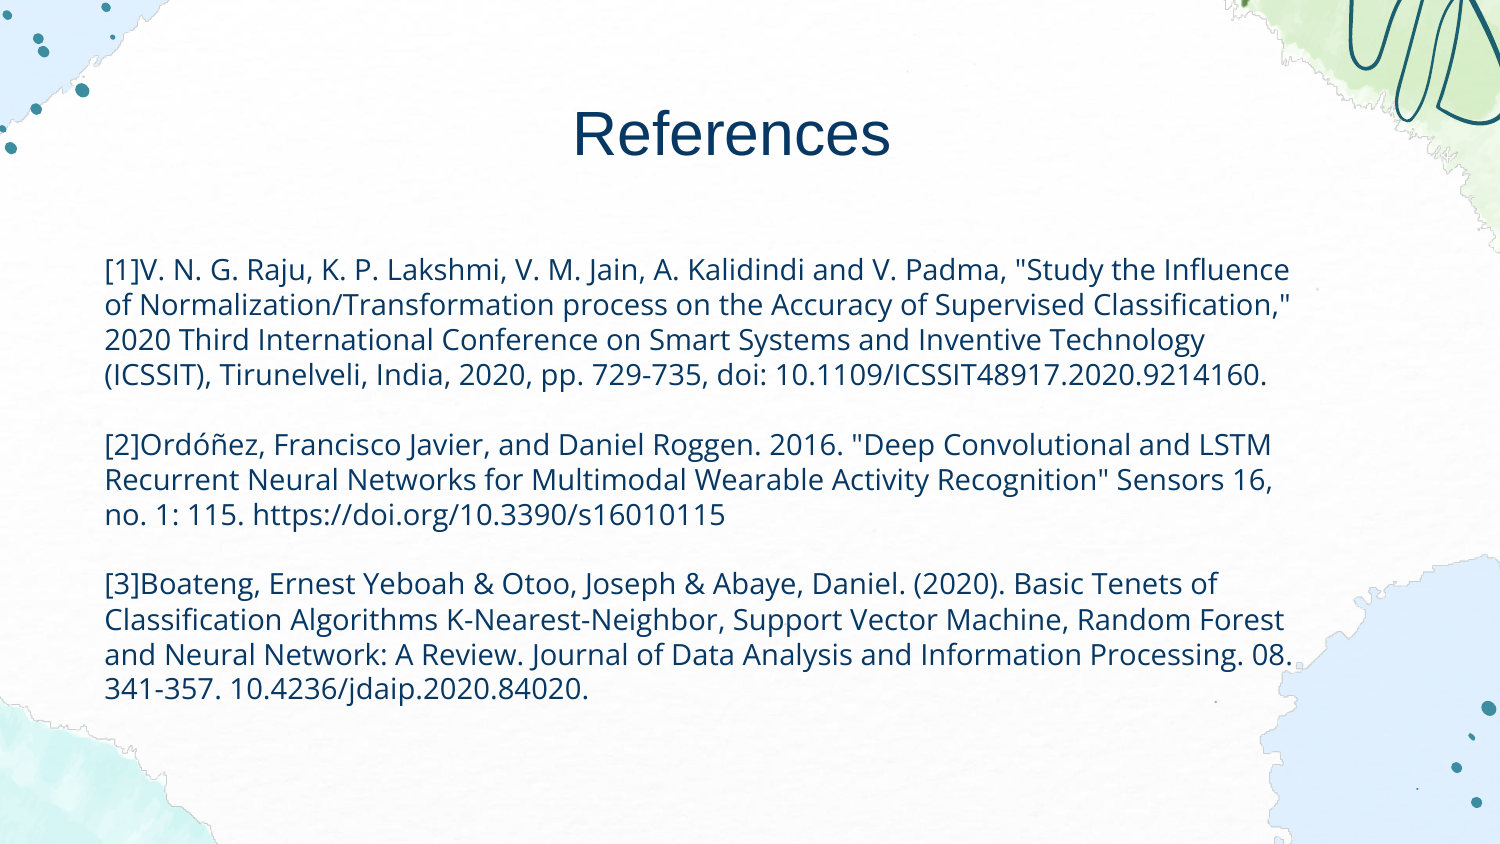

# References

[1]V. N. G. Raju, K. P. Lakshmi, V. M. Jain, A. Kalidindi and V. Padma, "Study the Influence of Normalization/Transformation process on the Accuracy of Supervised Classification," 2020 Third International Conference on Smart Systems and Inventive Technology (ICSSIT), Tirunelveli, India, 2020, pp. 729-735, doi: 10.1109/ICSSIT48917.2020.9214160.

[2]Ordóñez, Francisco Javier, and Daniel Roggen. 2016. "Deep Convolutional and LSTM Recurrent Neural Networks for Multimodal Wearable Activity Recognition" Sensors 16, no. 1: 115. https://doi.org/10.3390/s16010115

[3]Boateng, Ernest Yeboah & Otoo, Joseph & Abaye, Daniel. (2020). Basic Tenets of Classification Algorithms K-Nearest-Neighbor, Support Vector Machine, Random Forest and Neural Network: A Review. Journal of Data Analysis and Information Processing. 08. 341-357. 10.4236/jdaip.2020.84020.